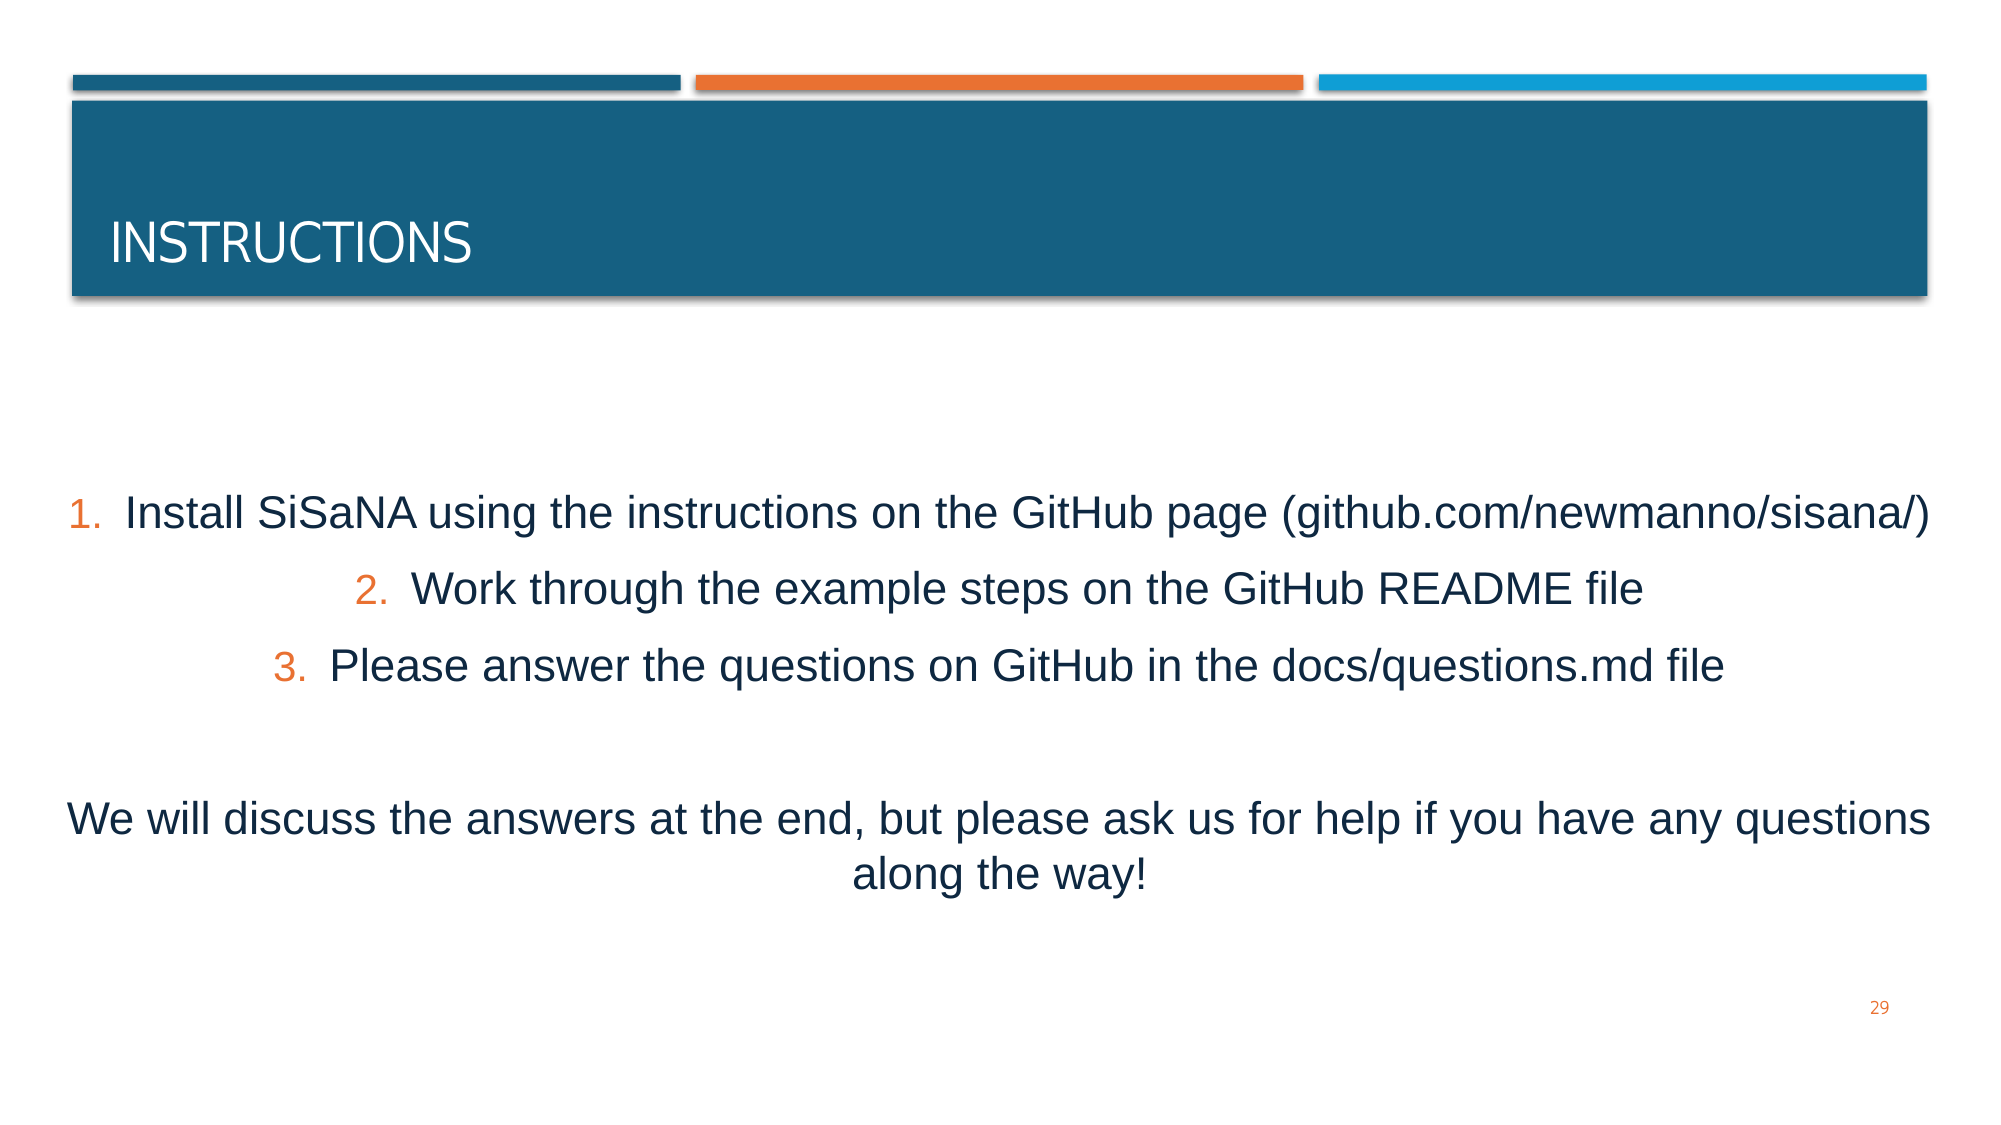

# Instructions
Install SiSaNA using the instructions on the GitHub page (github.com/newmanno/sisana/)
Work through the example steps on the GitHub README file
Please answer the questions on GitHub in the docs/questions.md file

We will discuss the answers at the end, but please ask us for help if you have any questions along the way!
29